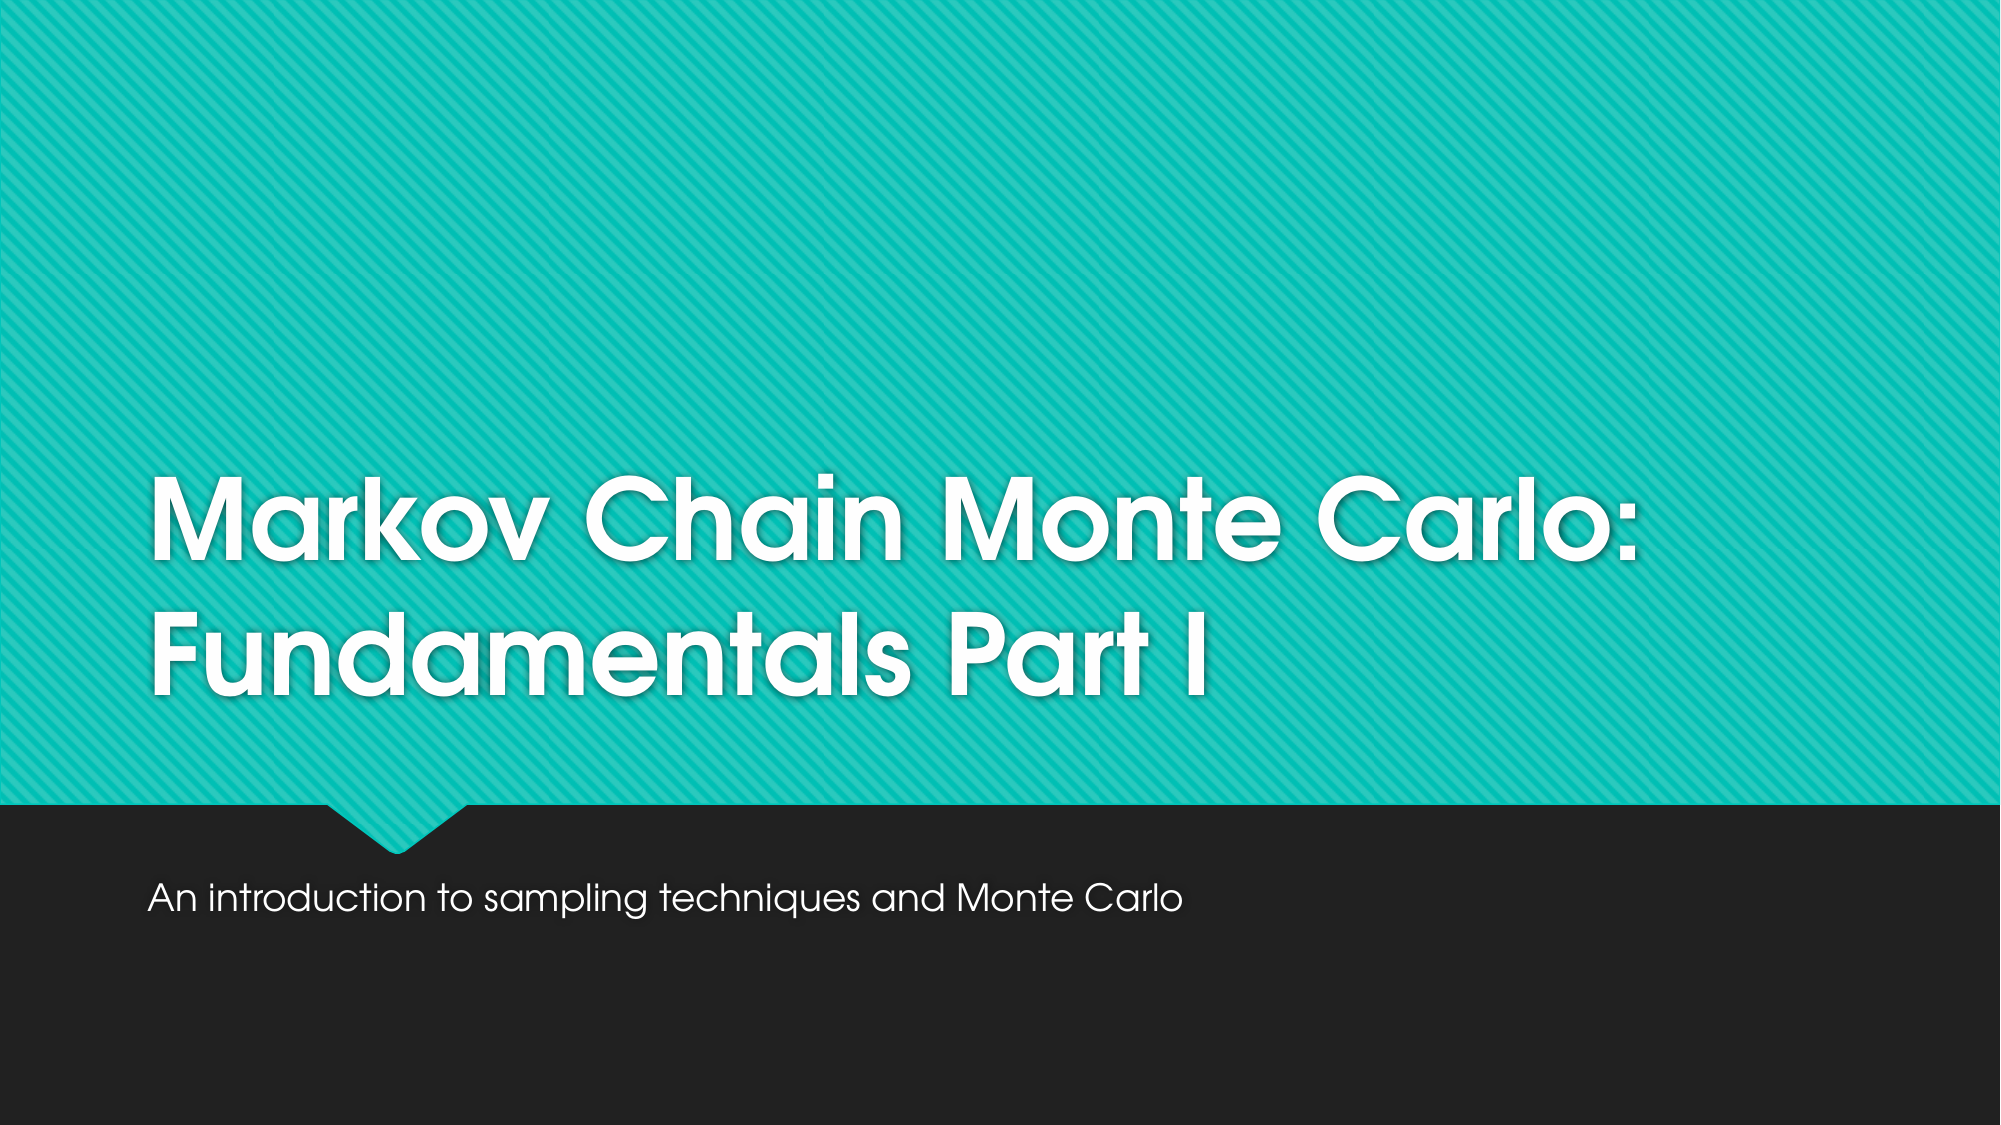

# Markov Chain Monte Carlo: Fundamentals Part I
An introduction to sampling techniques and Monte Carlo